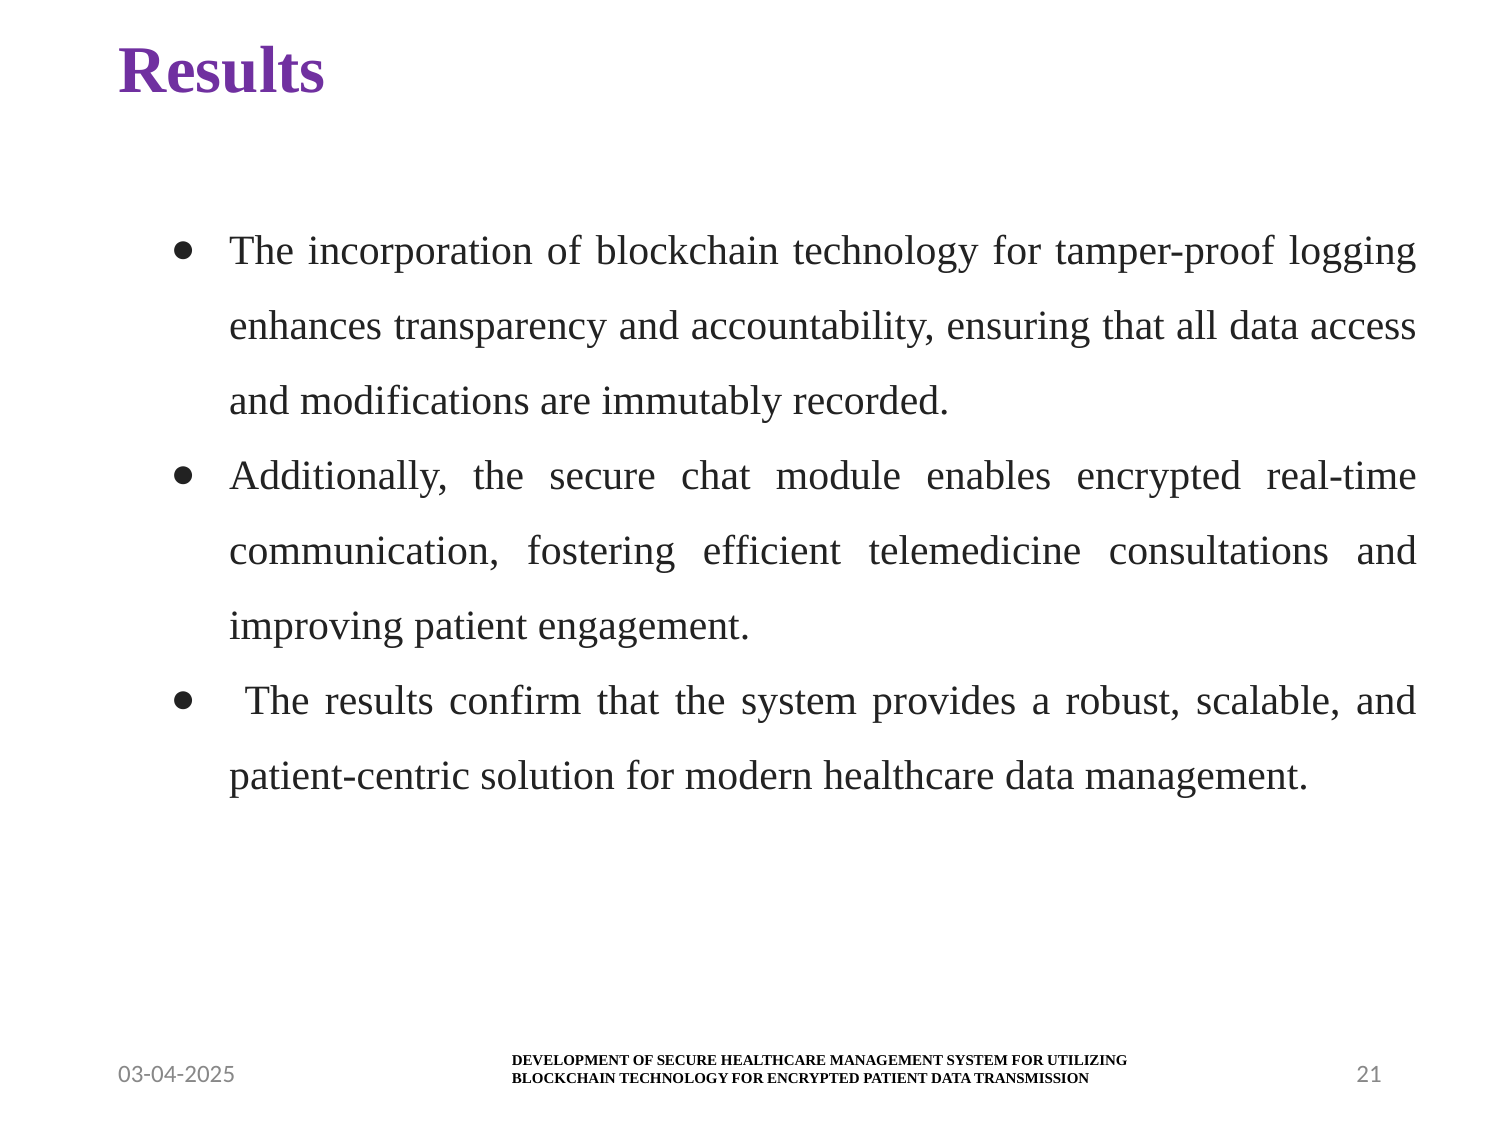

# Results
The incorporation of blockchain technology for tamper-proof logging enhances transparency and accountability, ensuring that all data access and modifications are immutably recorded.
Additionally, the secure chat module enables encrypted real-time communication, fostering efficient telemedicine consultations and improving patient engagement.
 The results confirm that the system provides a robust, scalable, and patient-centric solution for modern healthcare data management.
DEVELOPMENT OF SECURE HEALTHCARE MANAGEMENT SYSTEM FOR UTILIZING BLOCKCHAIN TECHNOLOGY FOR ENCRYPTED PATIENT DATA TRANSMISSION

03-04-2025
21